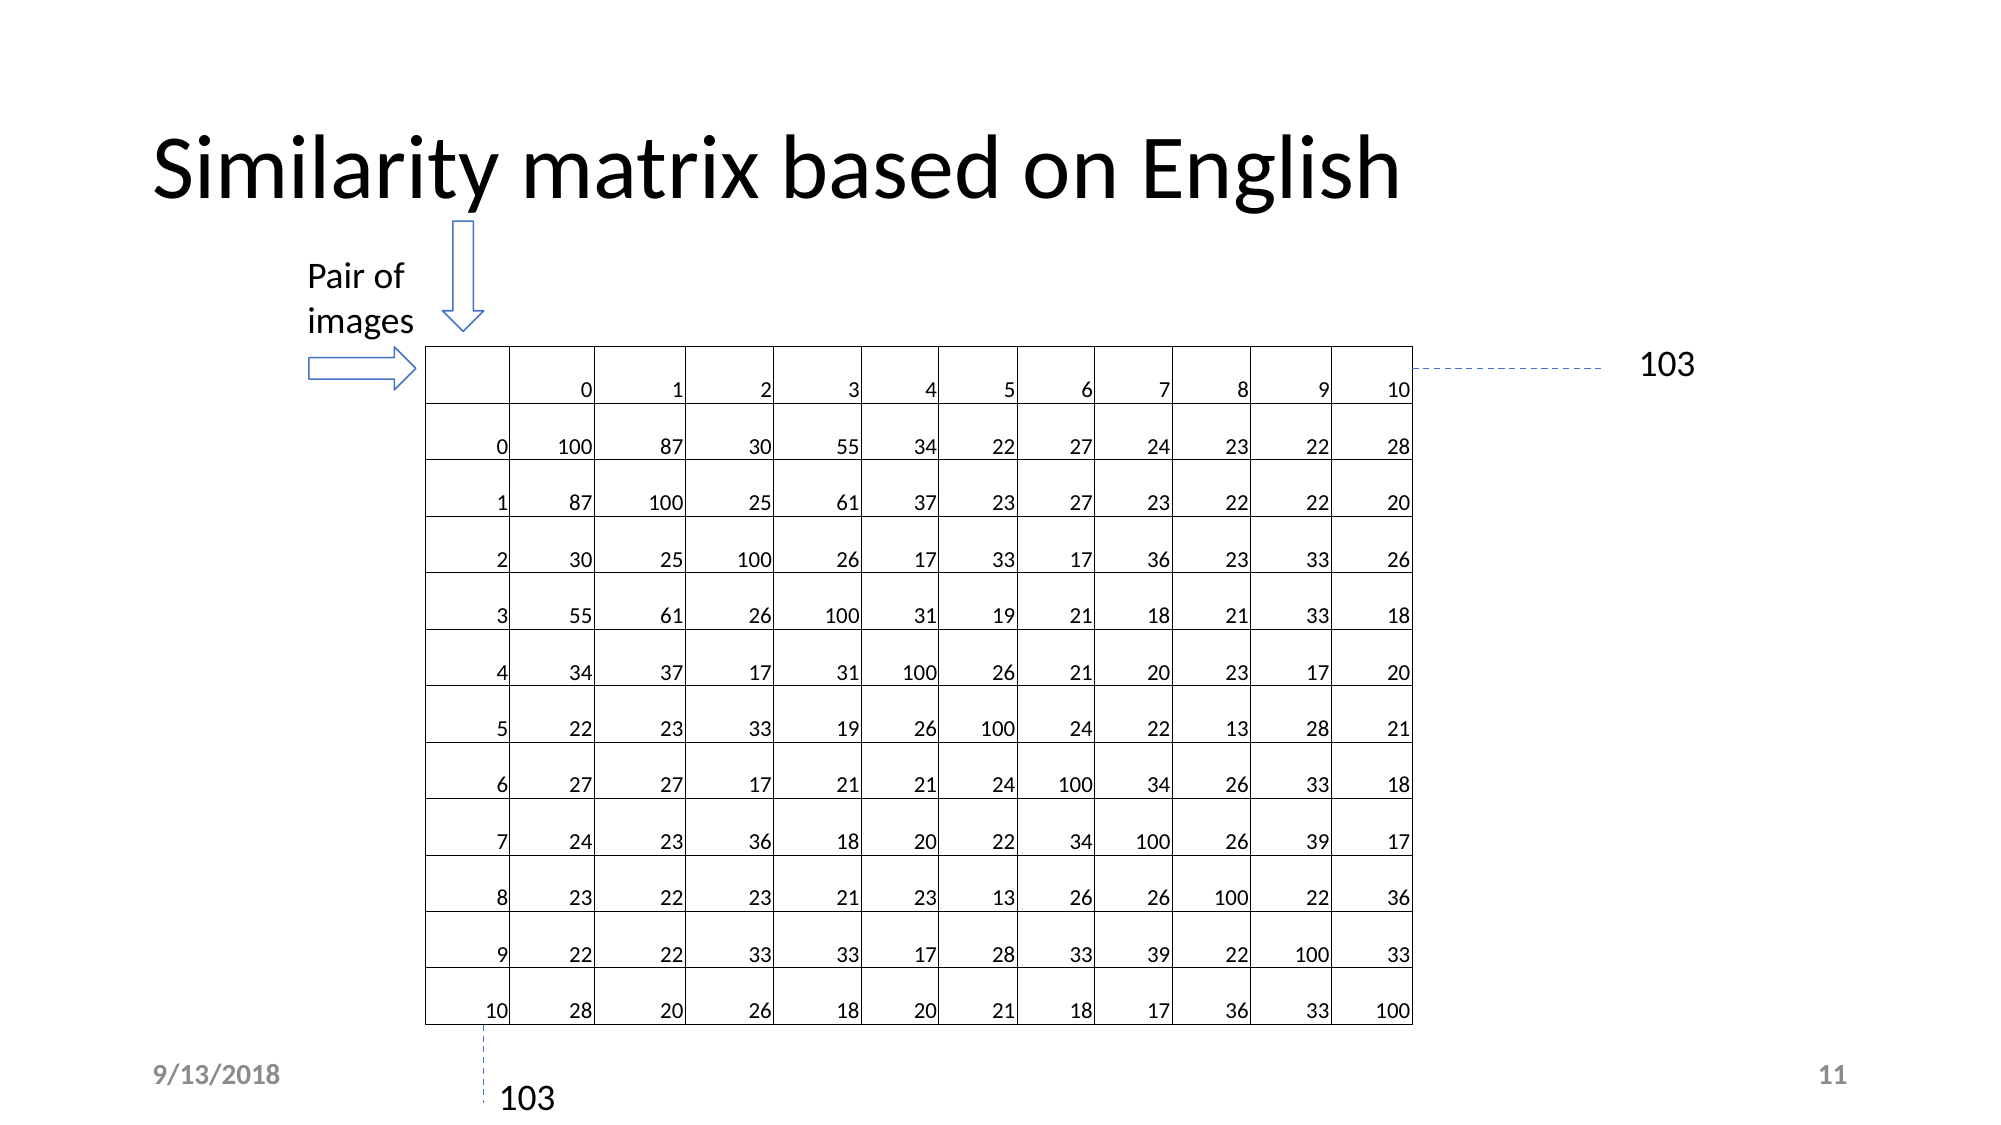

# Similarity matrix based on English

Pair of images
103

|  | 0 | 1 | 2 | 3 | 4 | 5 | 6 | 7 | 8 | 9 | 10 |
| --- | --- | --- | --- | --- | --- | --- | --- | --- | --- | --- | --- |
| 0 | 100 | 87 | 30 | 55 | 34 | 22 | 27 | 24 | 23 | 22 | 28 |
| 1 | 87 | 100 | 25 | 61 | 37 | 23 | 27 | 23 | 22 | 22 | 20 |
| 2 | 30 | 25 | 100 | 26 | 17 | 33 | 17 | 36 | 23 | 33 | 26 |
| 3 | 55 | 61 | 26 | 100 | 31 | 19 | 21 | 18 | 21 | 33 | 18 |
| 4 | 34 | 37 | 17 | 31 | 100 | 26 | 21 | 20 | 23 | 17 | 20 |
| 5 | 22 | 23 | 33 | 19 | 26 | 100 | 24 | 22 | 13 | 28 | 21 |
| 6 | 27 | 27 | 17 | 21 | 21 | 24 | 100 | 34 | 26 | 33 | 18 |
| 7 | 24 | 23 | 36 | 18 | 20 | 22 | 34 | 100 | 26 | 39 | 17 |
| 8 | 23 | 22 | 23 | 21 | 23 | 13 | 26 | 26 | 100 | 22 | 36 |
| 9 | 22 | 22 | 33 | 33 | 17 | 28 | 33 | 39 | 22 | 100 | 33 |
| 10 | 28 | 20 | 26 | 18 | 20 | 21 | 18 | 17 | 36 | 33 | 100 |
9/13/2018
11
103